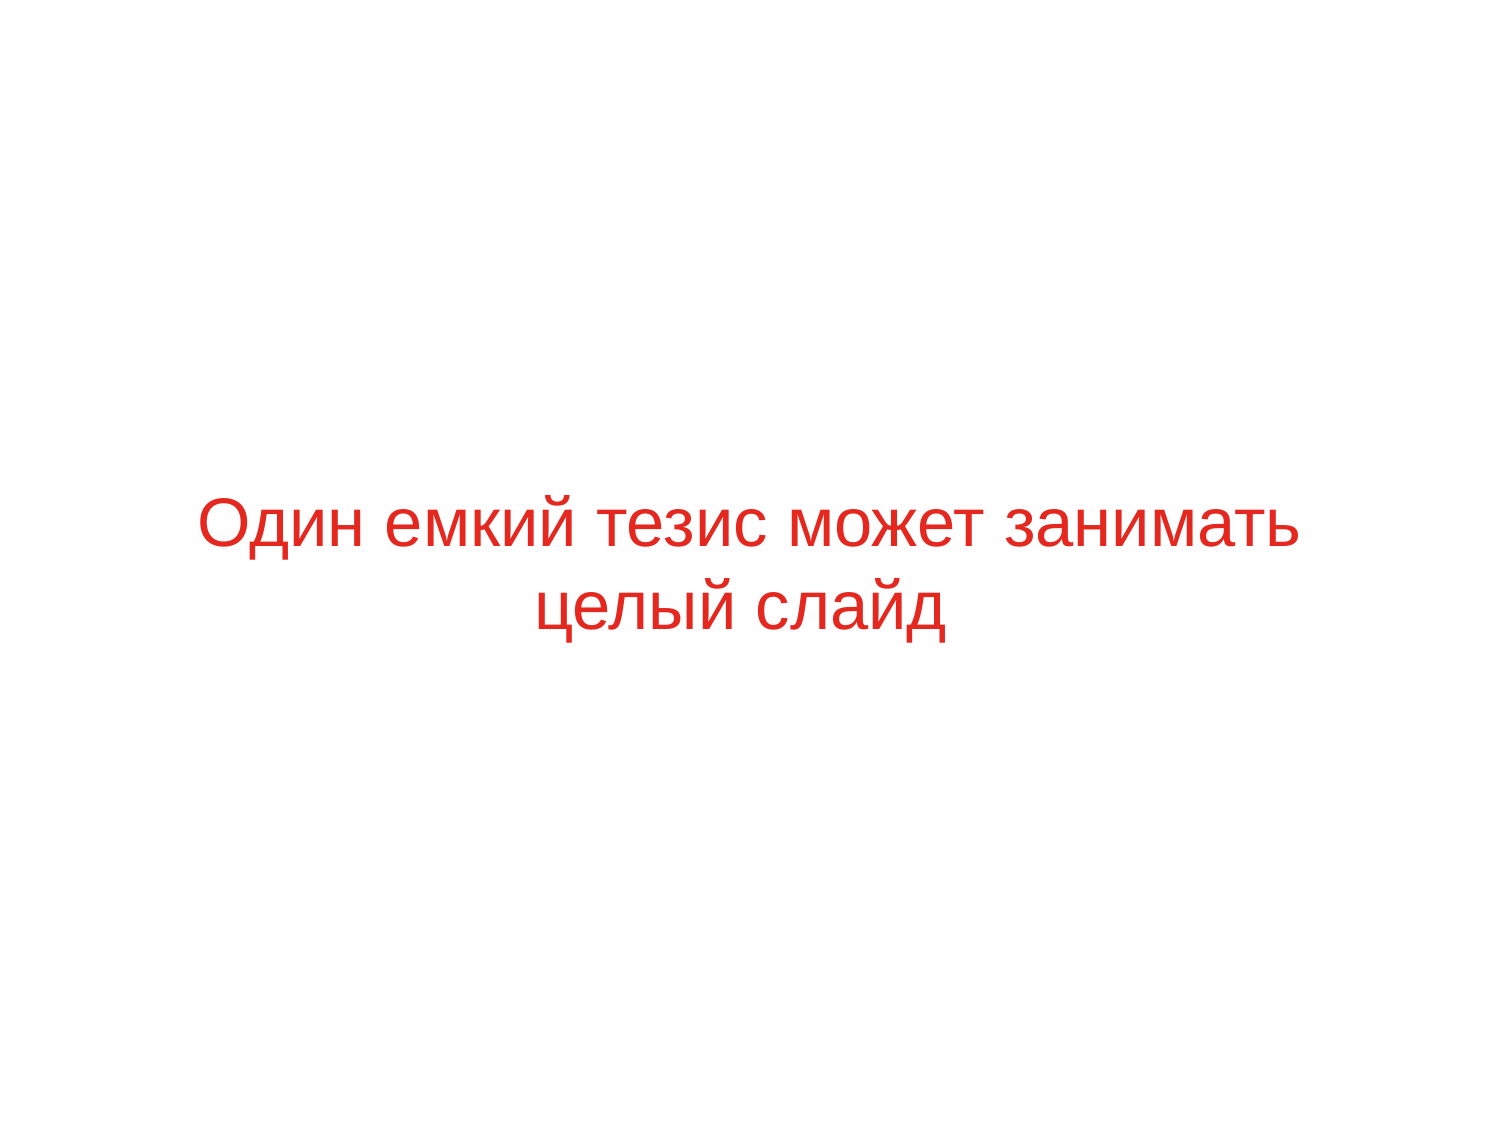

# Один емкий тезис может занимать целый слайд